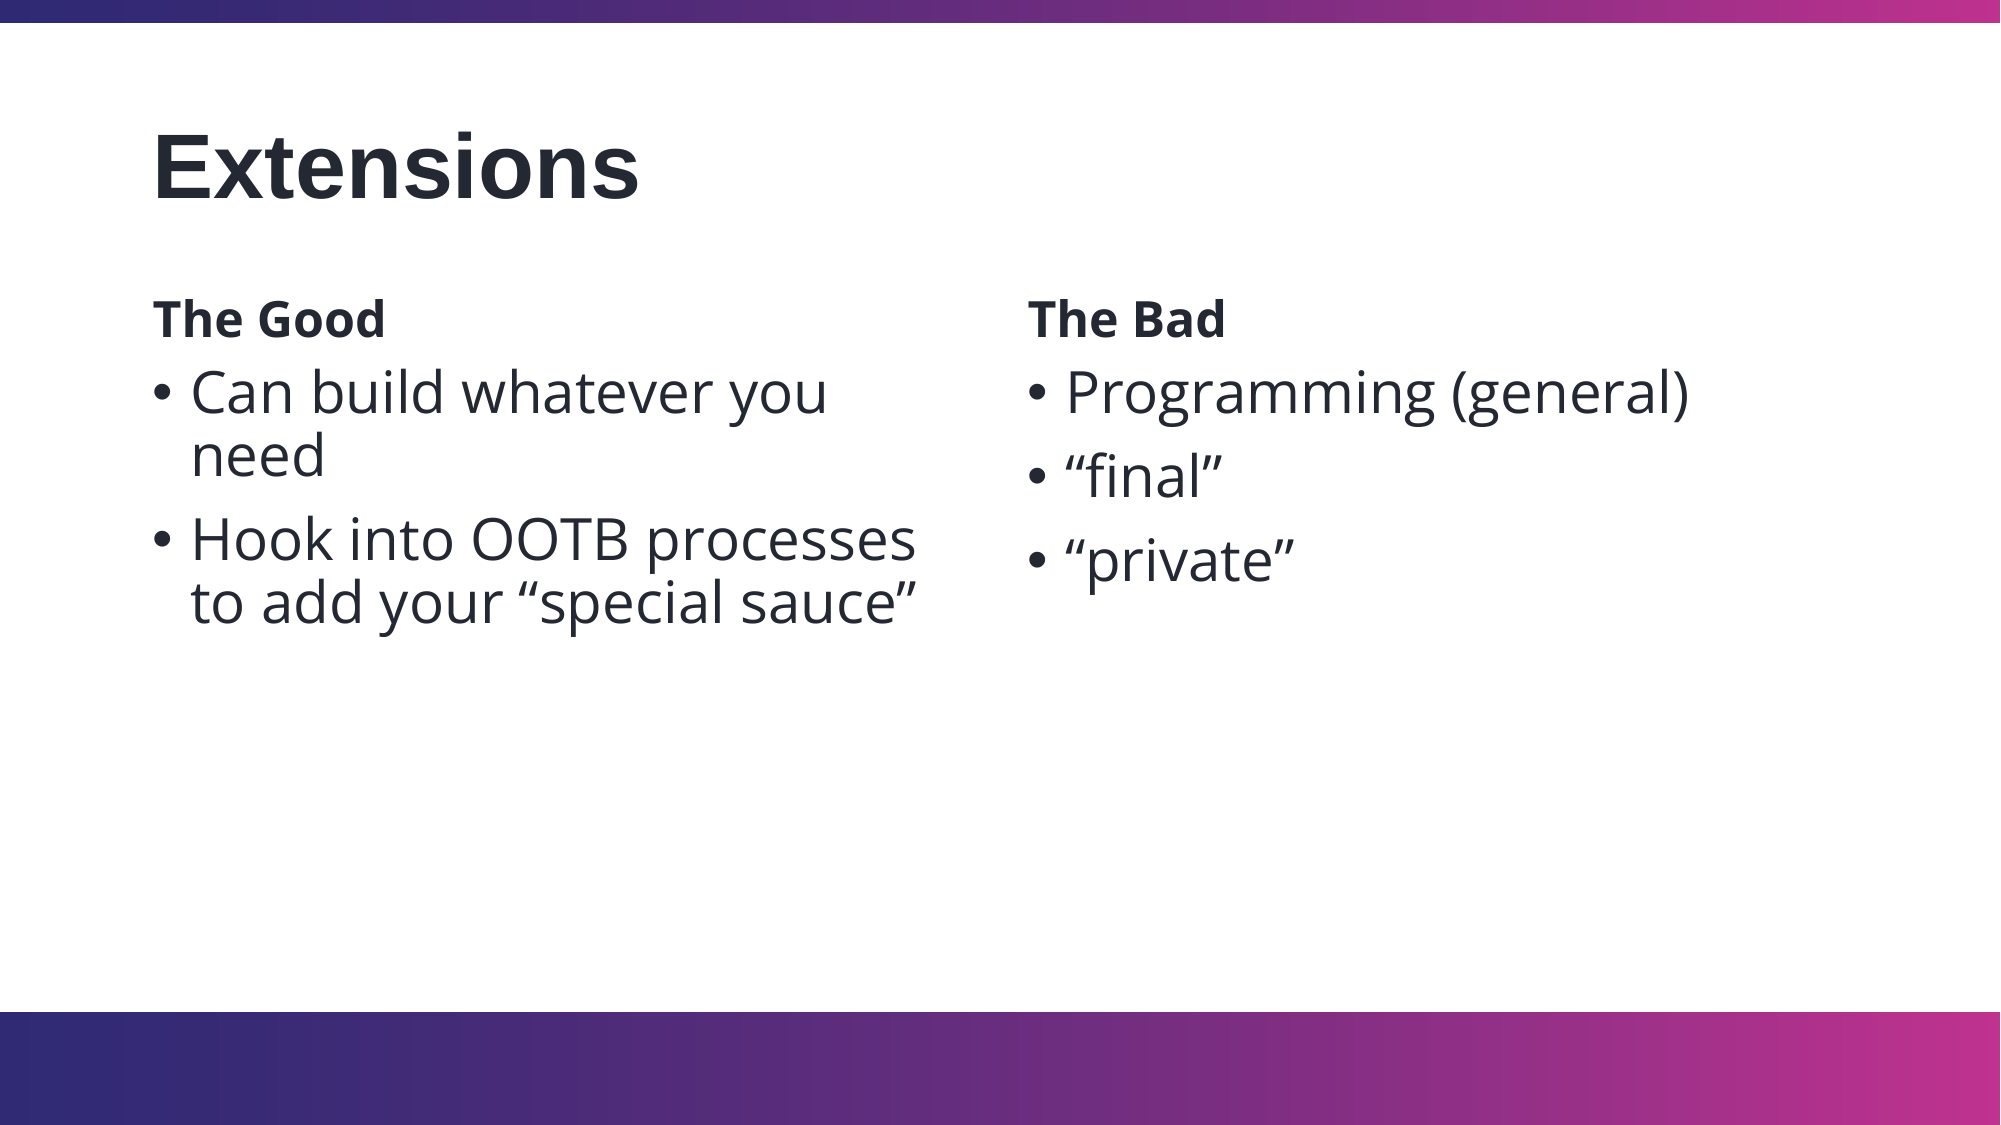

# Extensions
The Good
The Bad
Can build whatever you need
Hook into OOTB processes to add your “special sauce”
Programming (general)
“final”
“private”